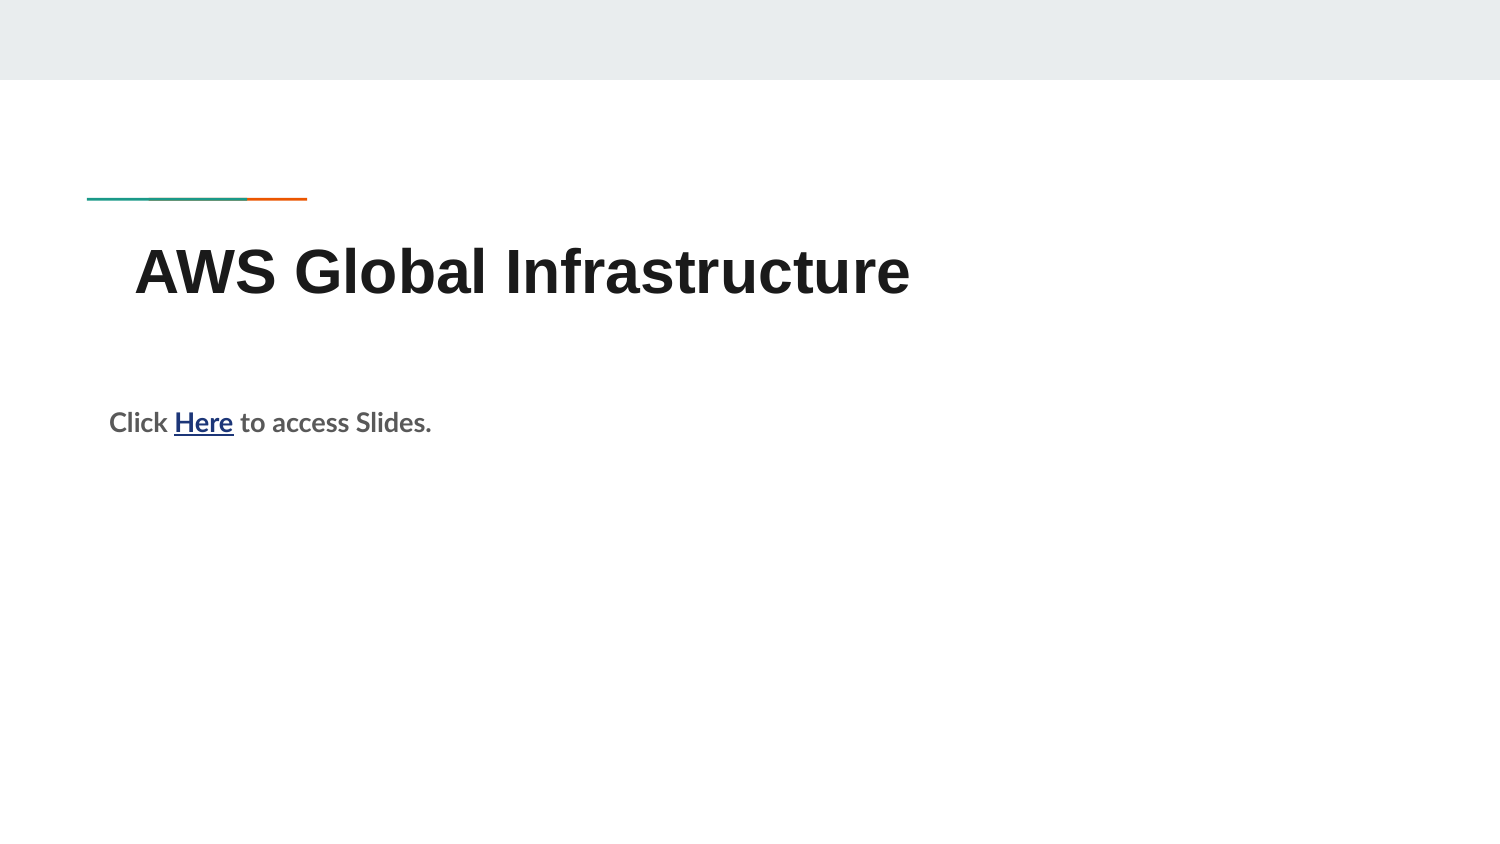

# AWS Global Infrastructure

Click Here to access Slides.